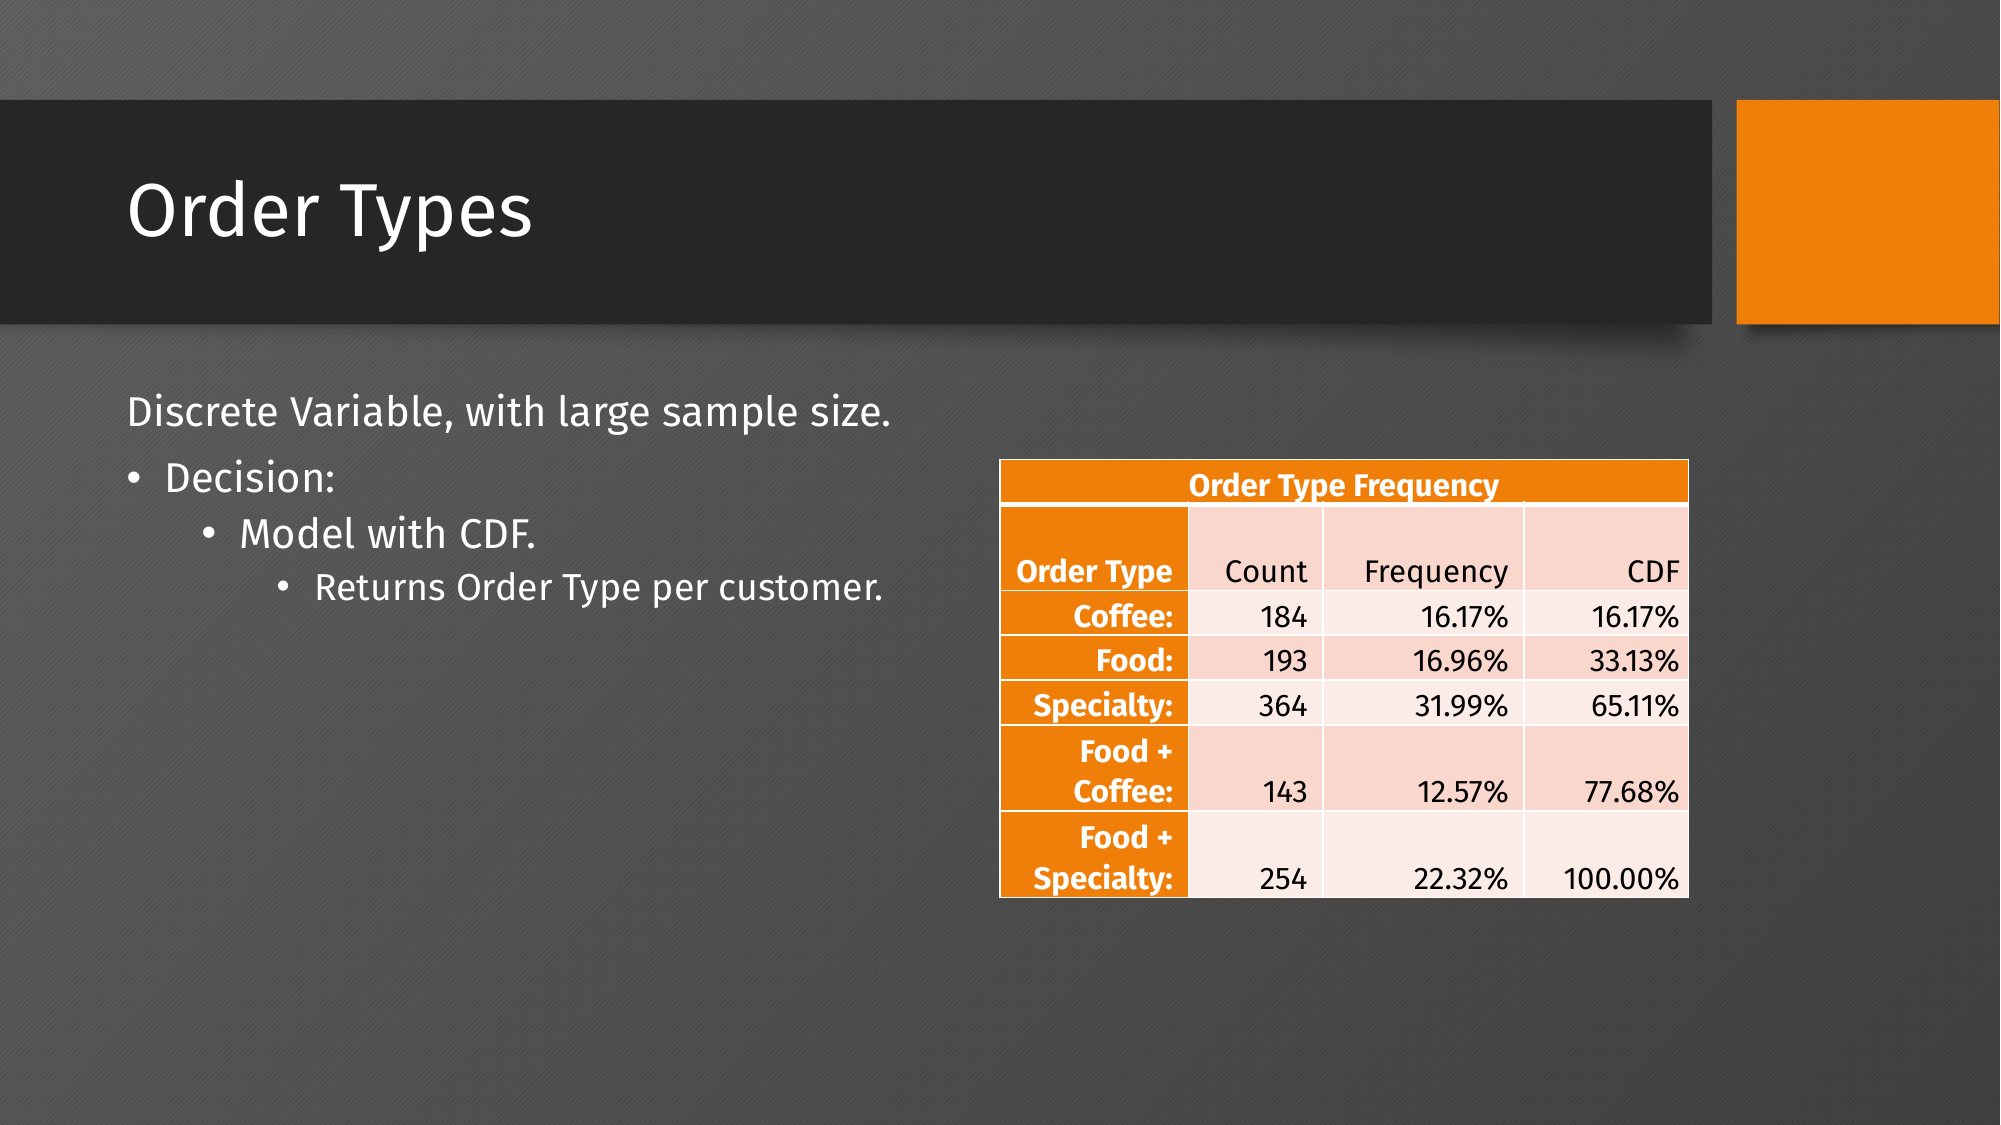

# Order Types
Discrete Variable, with large sample size.
Decision:
Model with CDF.
Returns Order Type per customer.

| Order Type Frequency |  |  |  |
| --- | --- | --- | --- |
| Order Type | Count | Frequency | CDF |
| Coffee: | 184 | 16.17% | 16.17% |
| Food: | 193 | 16.96% | 33.13% |
| Specialty: | 364 | 31.99% | 65.11% |
| Food + Coffee: | 143 | 12.57% | 77.68% |
| Food + Specialty: | 254 | 22.32% | 100.00% |